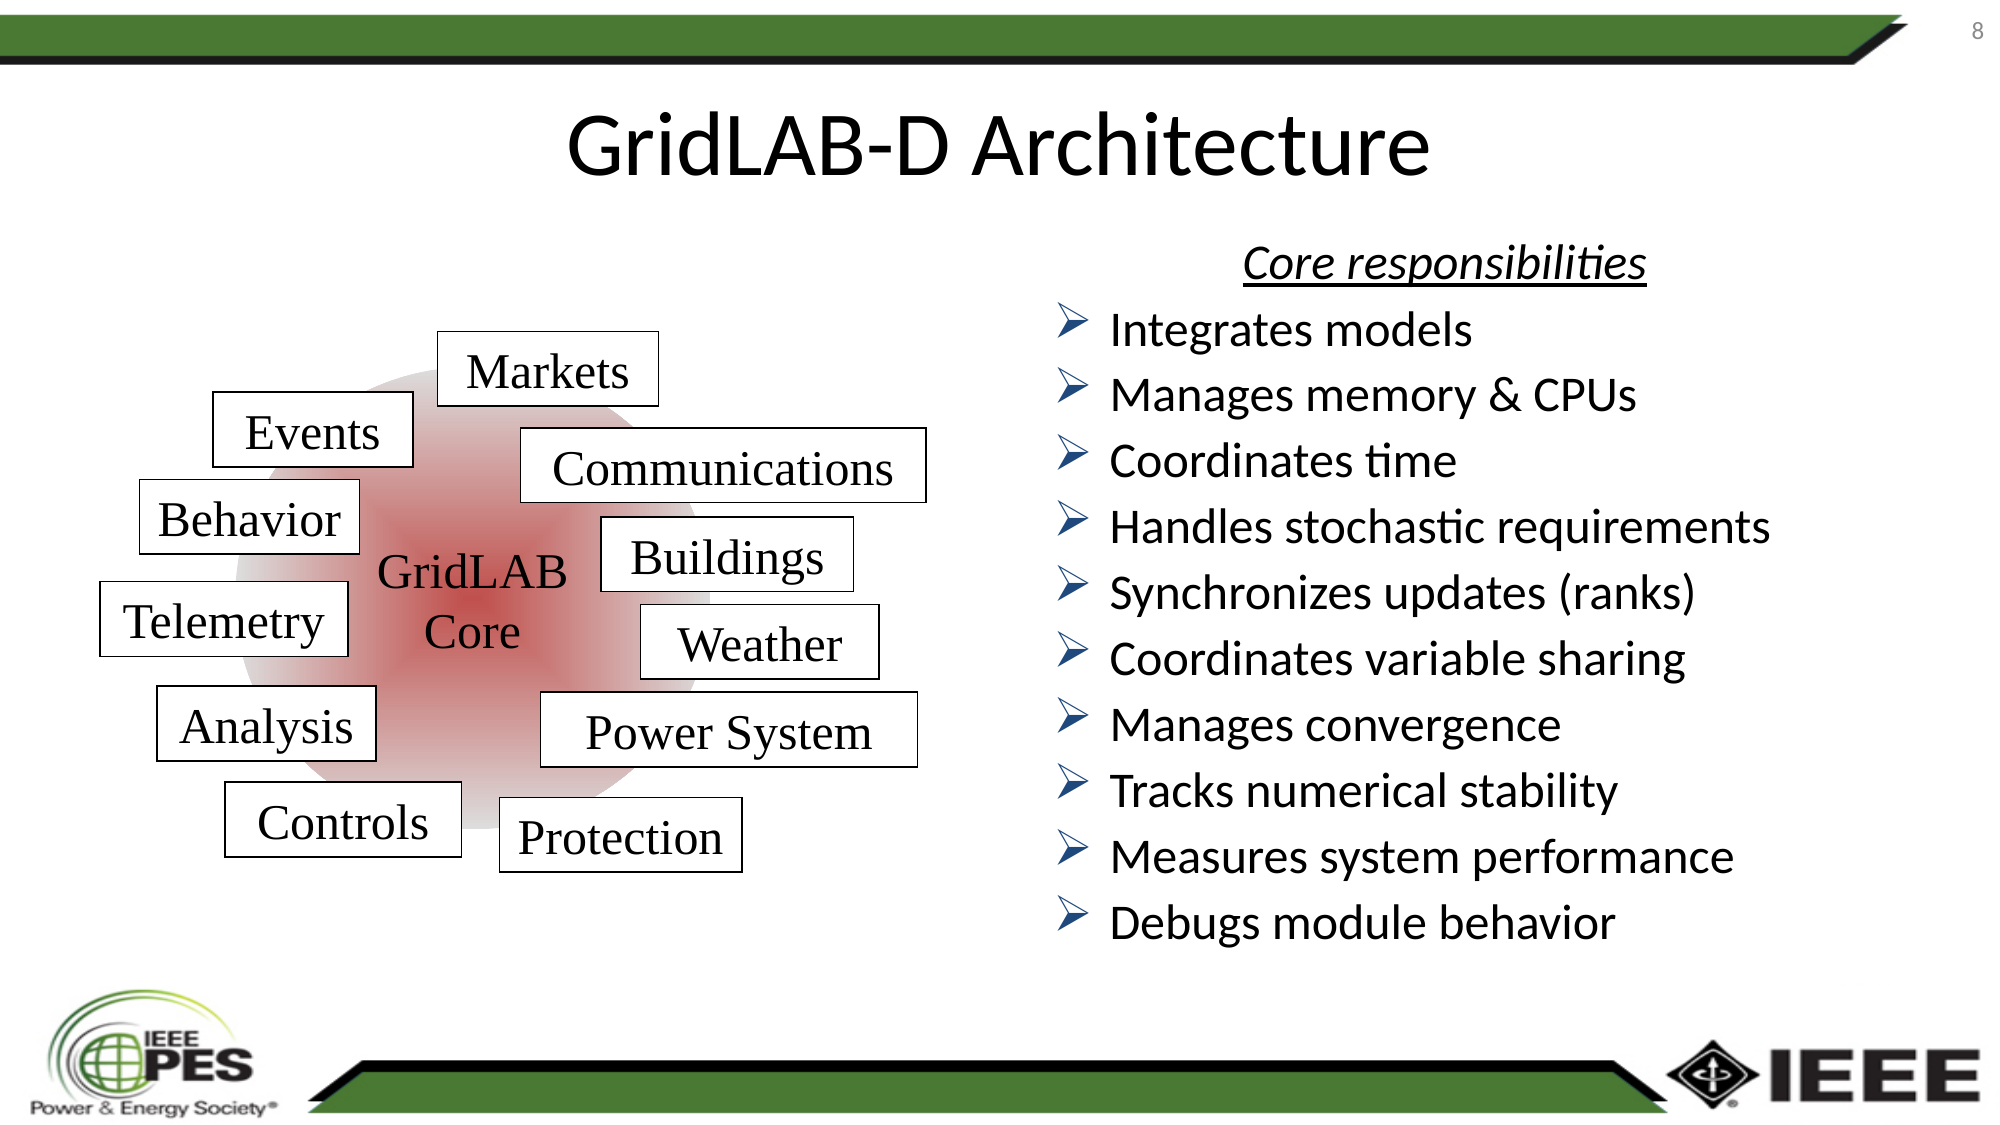

8
# GridLAB-D Architecture
Core responsibilities
Integrates models
Manages memory & CPUs
Coordinates time
Handles stochastic requirements
Synchronizes updates (ranks)
Coordinates variable sharing
Manages convergence
Tracks numerical stability
Measures system performance
Debugs module behavior

Markets
GridLAB
Core
Events
Communications
Behavior
Buildings
Telemetry
Weather
Analysis
Power System
Controls
Protection